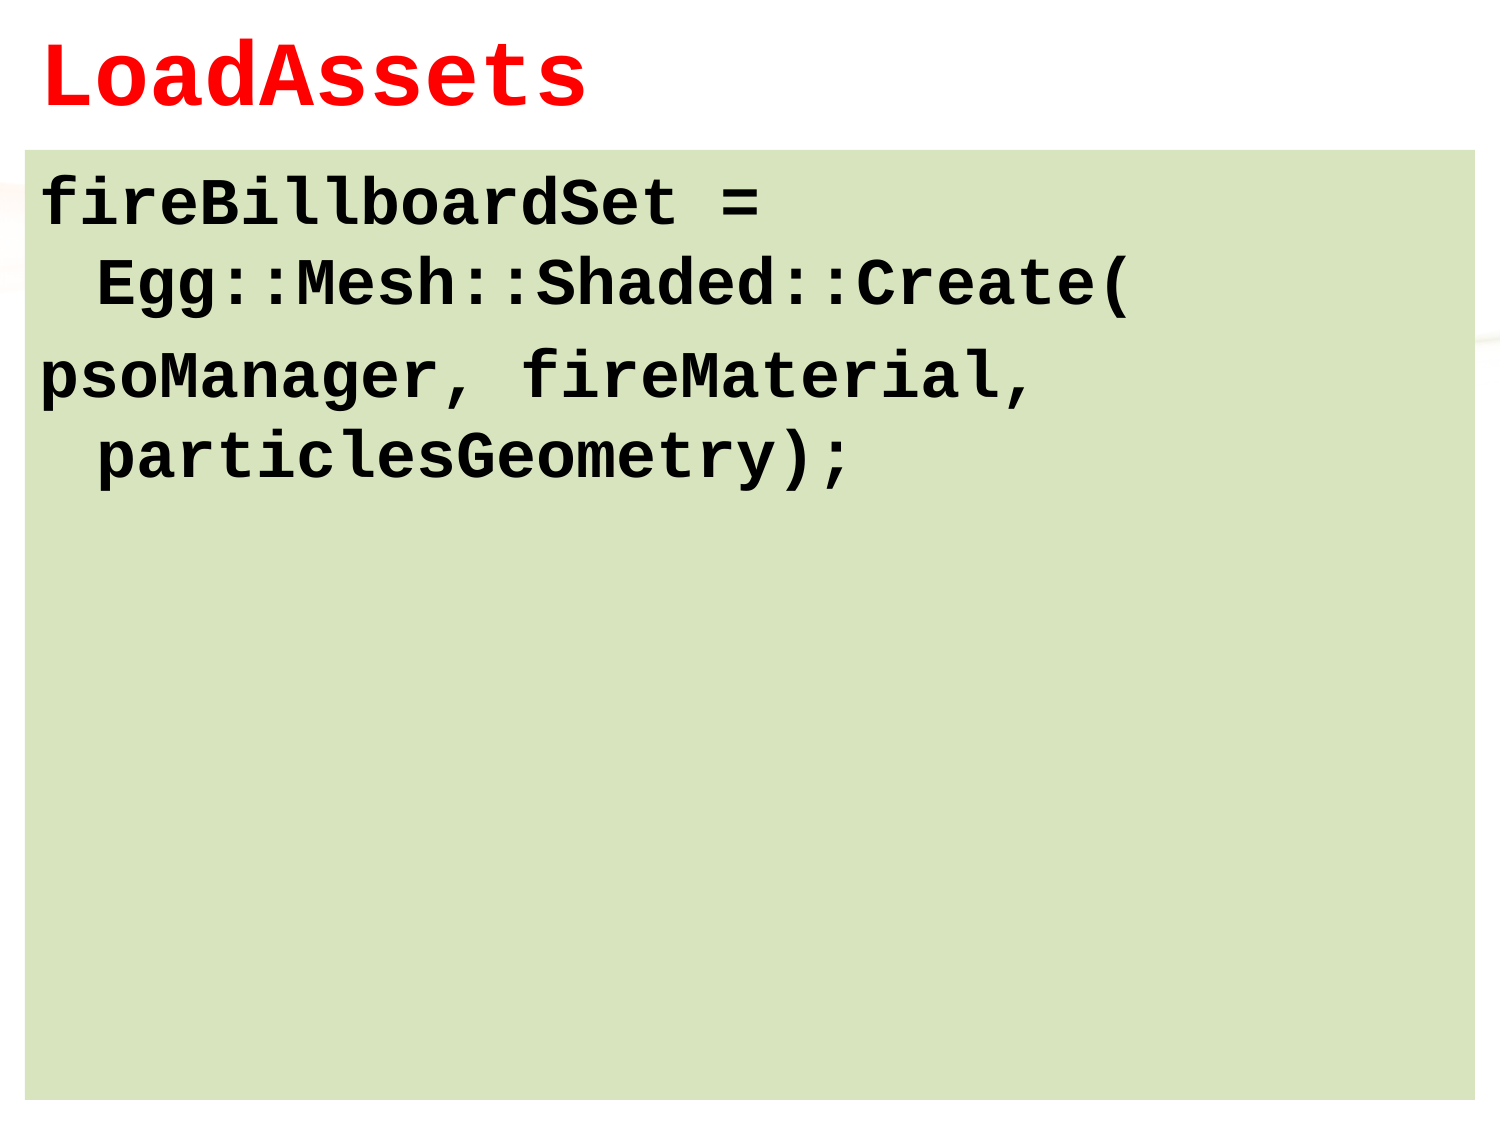

# LoadAssets
fireBillboardSet = Egg::Mesh::Shaded::Create(
psoManager, fireMaterial, particlesGeometry);